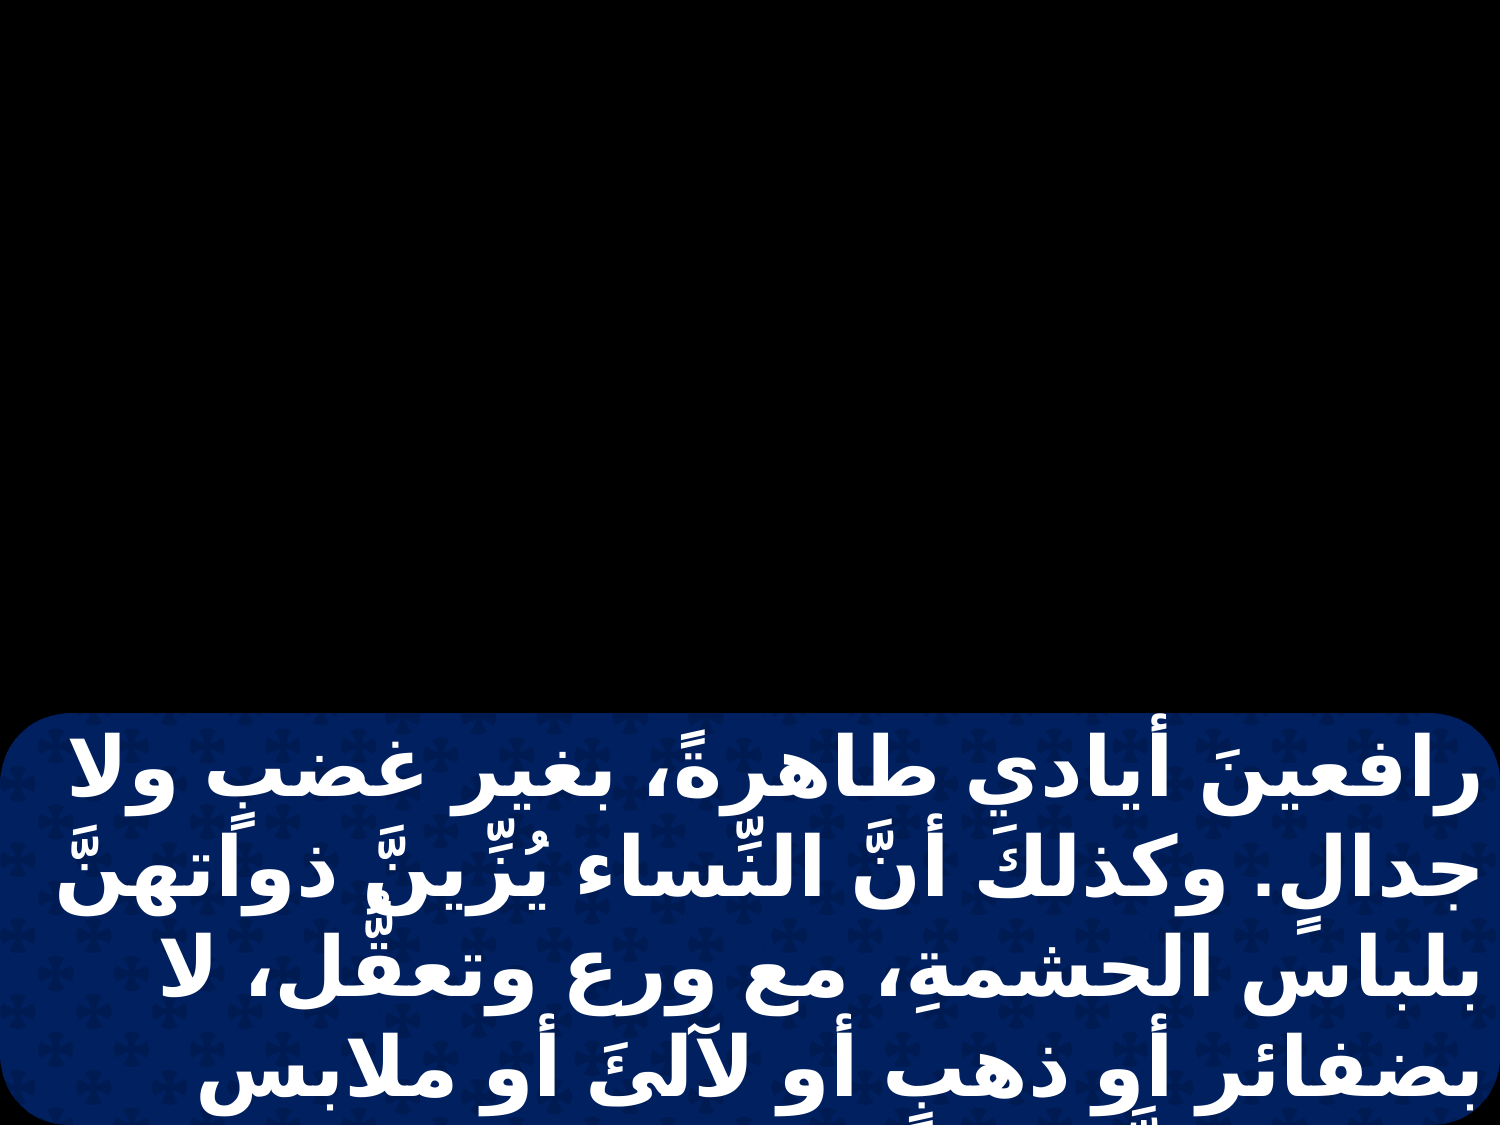

رافعينَ أيادي طاهرةً، بغير غضبٍ ولا جدالٍ. وكذلكَ أنَّ النِّساء يُزِّينَّ ذواتهنَّ بلباس الحشمةِ، مع ورع وتعقُّل، لا بضفائر أو ذهبٍ أو لآلئَ أو ملابس كثيرة الثَّمن، بل كما يَليقُ